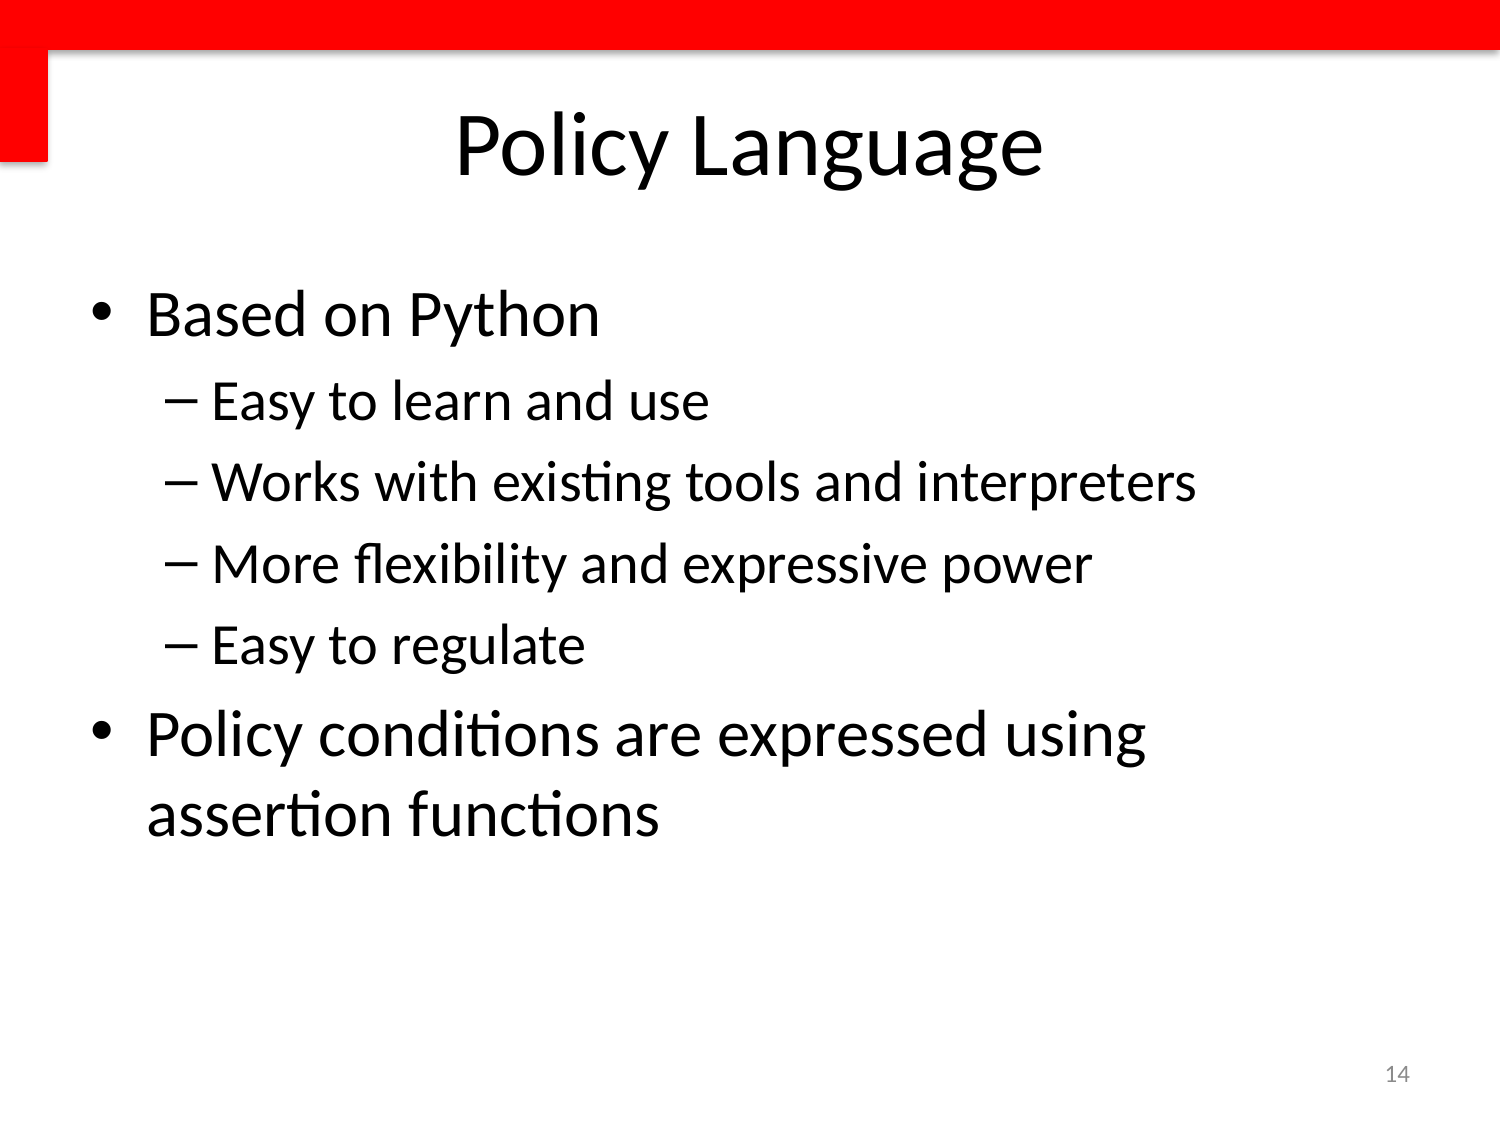

# Policy Language
Based on Python
Easy to learn and use
Works with existing tools and interpreters
More flexibility and expressive power
Easy to regulate
Policy conditions are expressed using assertion functions
14